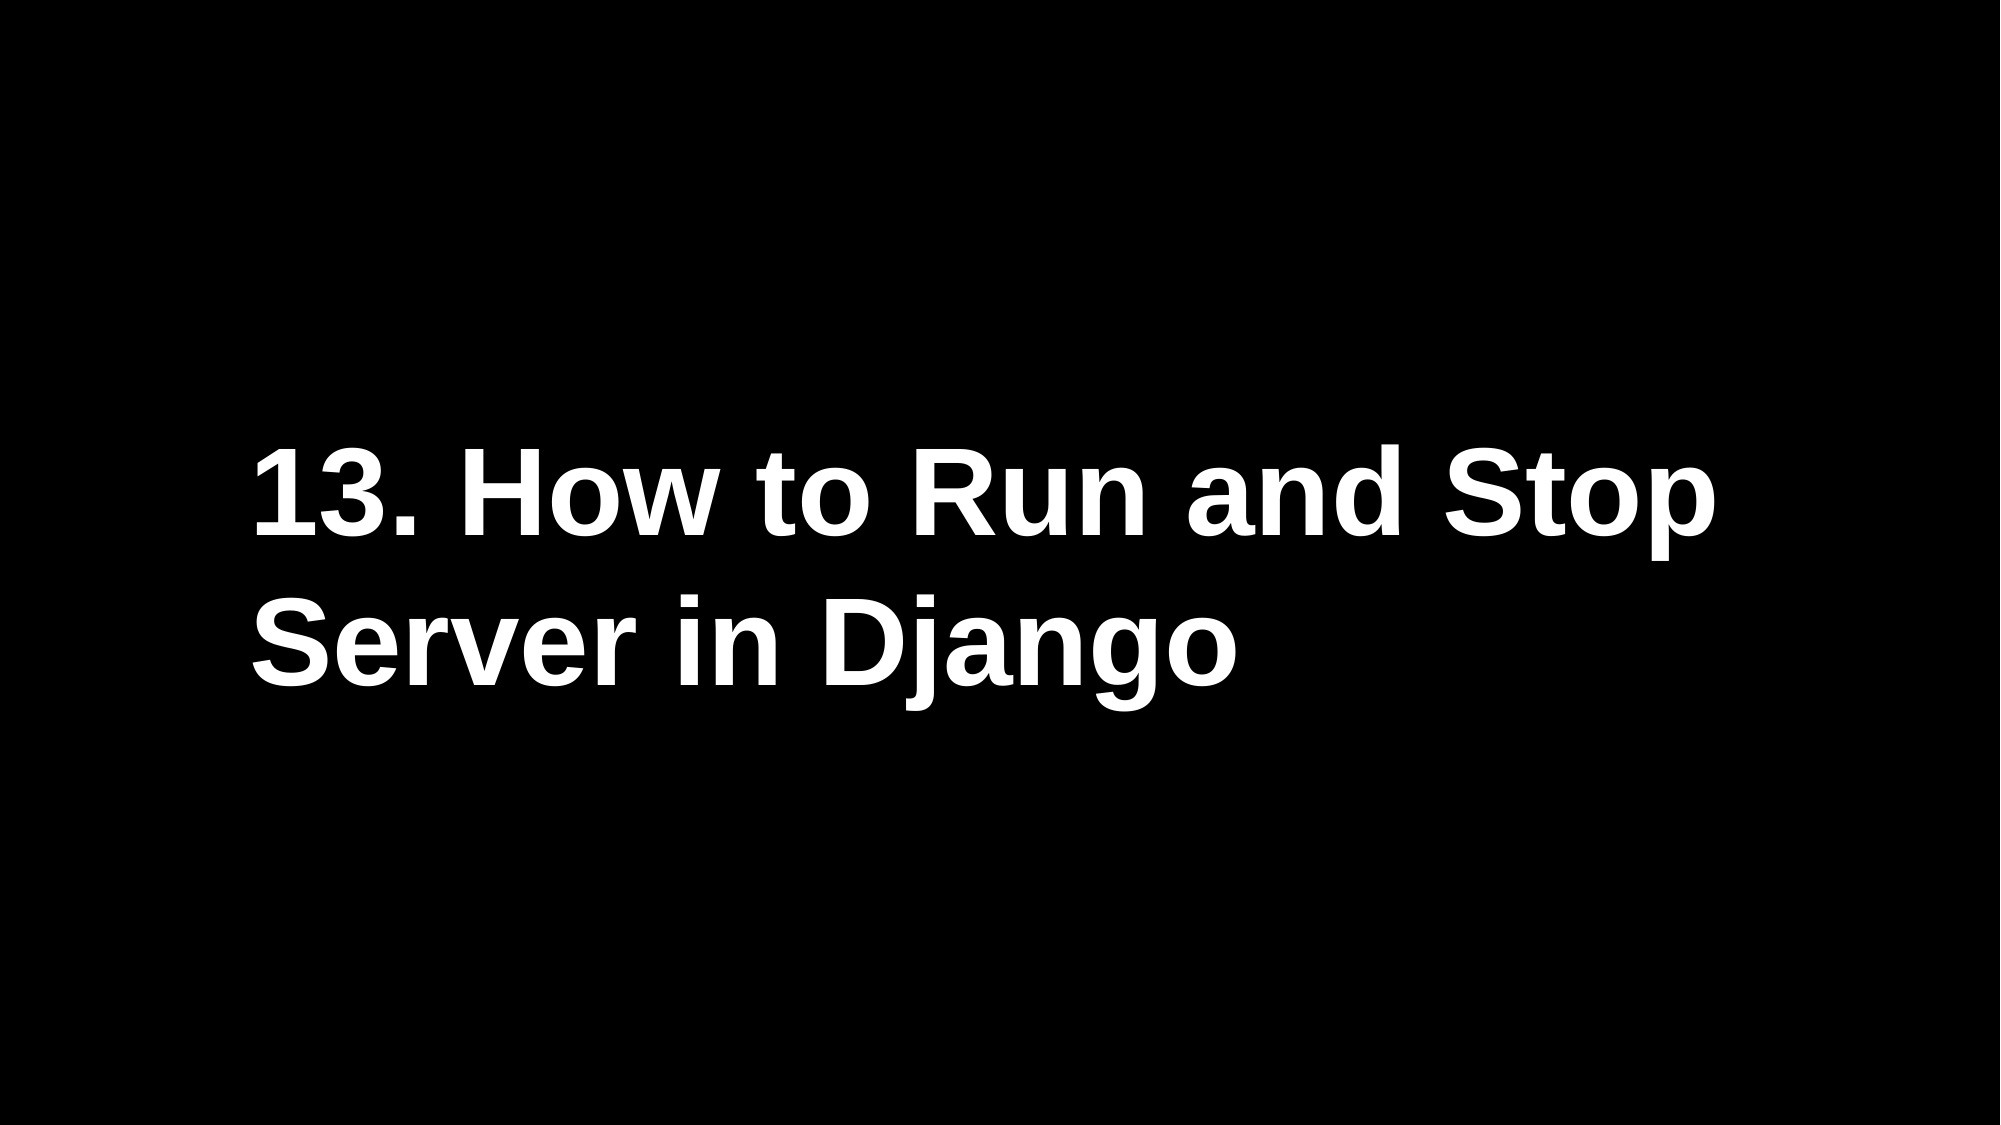

13. How to Run and Stop Server in Django